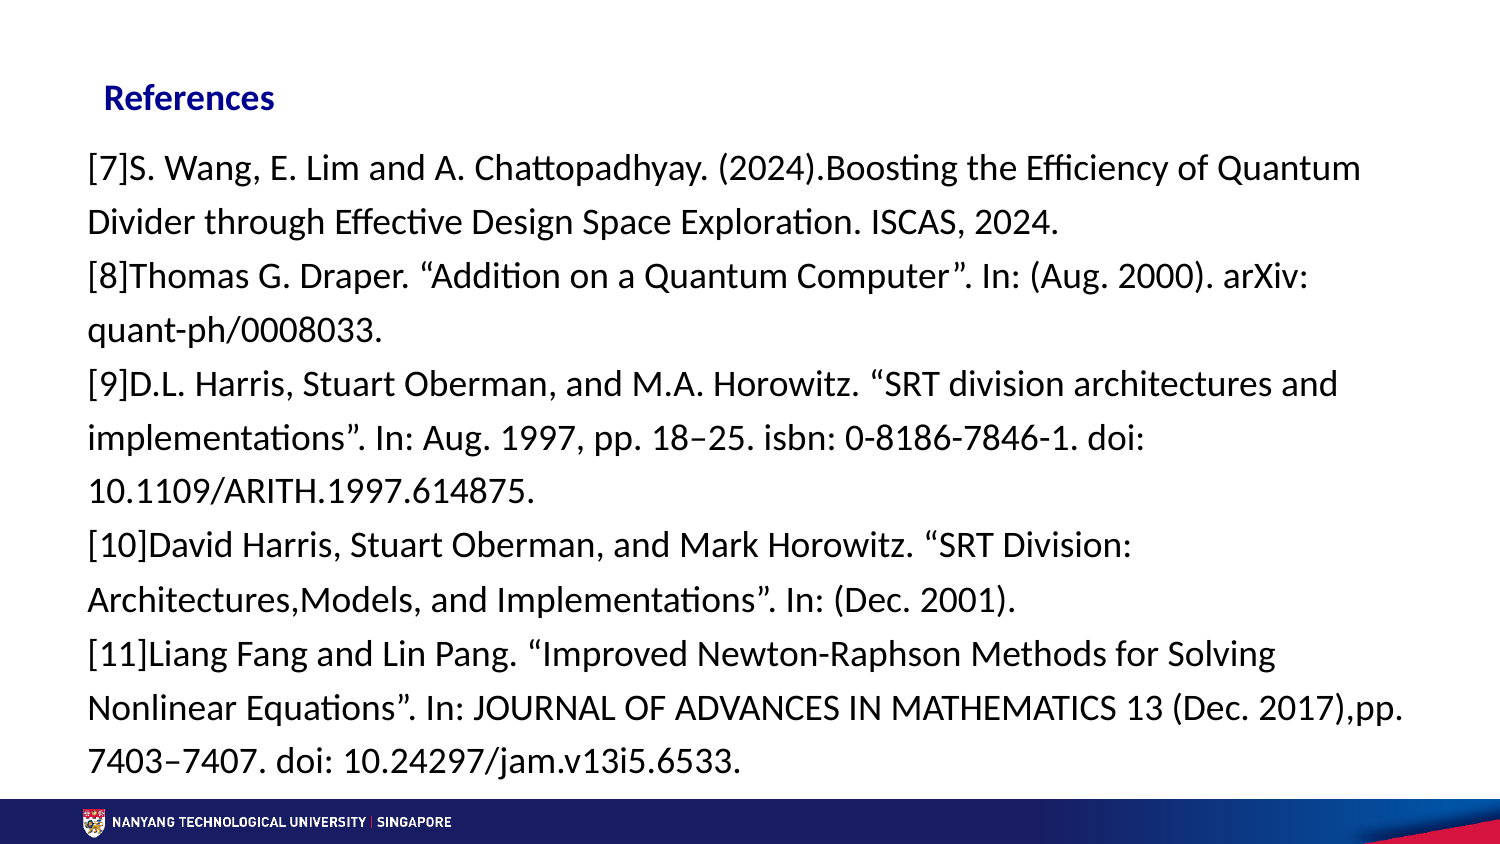

References
[7]S. Wang, E. Lim and A. Chattopadhyay. (2024).Boosting the Efficiency of Quantum Divider through Effective Design Space Exploration. ISCAS, 2024.
[8]Thomas G. Draper. “Addition on a Quantum Computer”. In: (Aug. 2000). arXiv:
quant-ph/0008033.
[9]D.L. Harris, Stuart Oberman, and M.A. Horowitz. “SRT division architectures and implementations”. In: Aug. 1997, pp. 18–25. isbn: 0-8186-7846-1. doi: 10.1109/ARITH.1997.614875.
[10]David Harris, Stuart Oberman, and Mark Horowitz. “SRT Division: Architectures,Models, and Implementations”. In: (Dec. 2001).
[11]Liang Fang and Lin Pang. “Improved Newton-Raphson Methods for Solving Nonlinear Equations”. In: JOURNAL OF ADVANCES IN MATHEMATICS 13 (Dec. 2017),pp. 7403–7407. doi: 10.24297/jam.v13i5.6533.